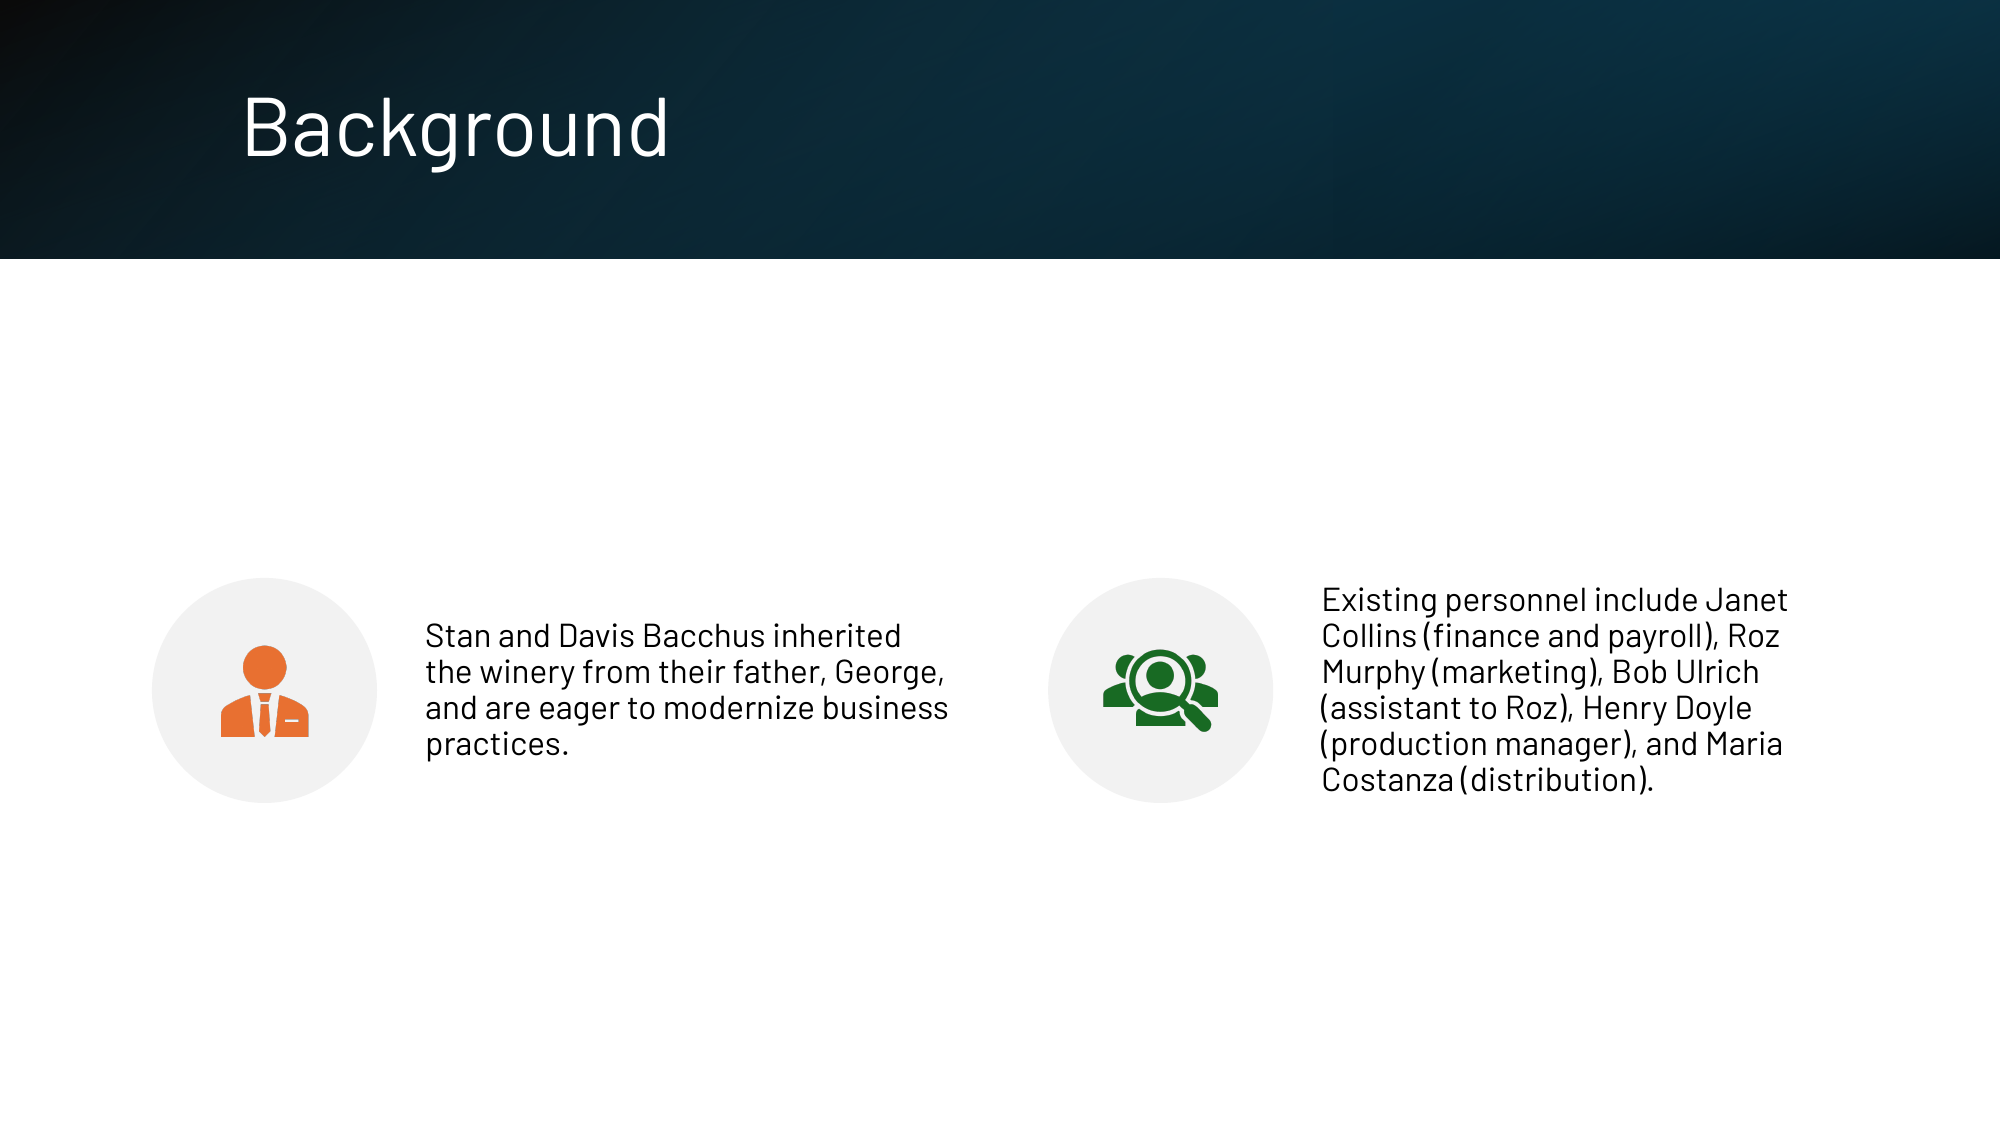

# Background
Stan and Davis Bacchus inherited the winery from their father, George, and are eager to modernize business practices.
Existing personnel include Janet Collins (finance and payroll), Roz Murphy (marketing), Bob Ulrich (assistant to Roz), Henry Doyle (production manager), and Maria Costanza (distribution).